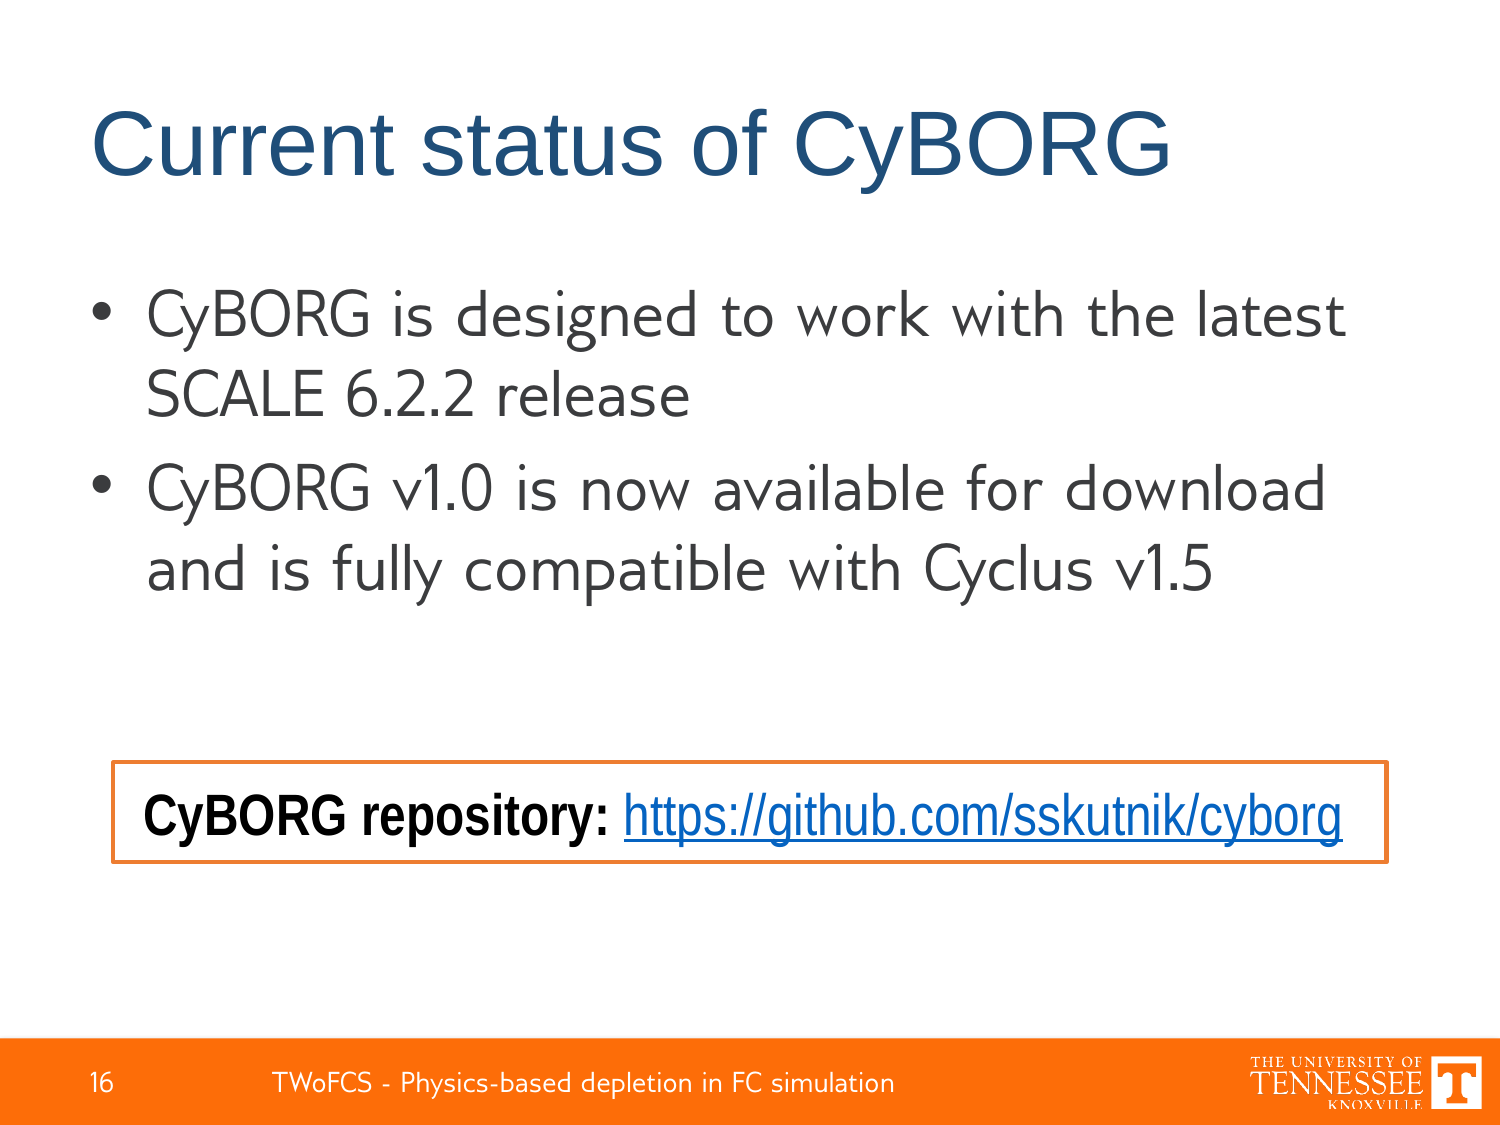

# Current status of CyBORG
CyBORG is designed to work with the latest SCALE 6.2.2 release
CyBORG v1.0 is now available for download and is fully compatible with Cyclus v1.5
CyBORG repository: https://github.com/sskutnik/cyborg
16
TWoFCS - Physics-based depletion in FC simulation